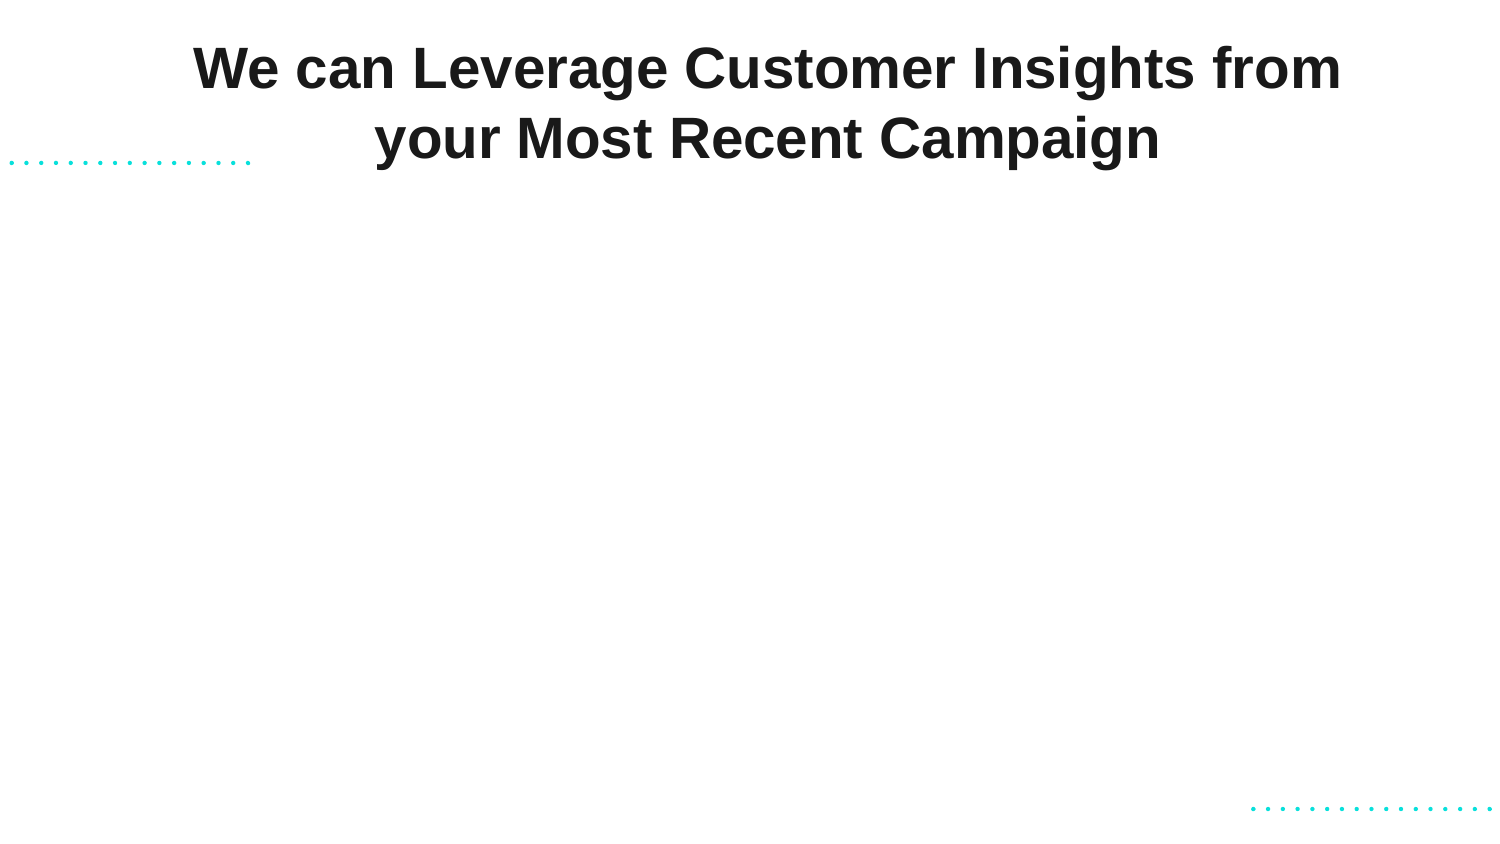

# We can Leverage Customer Insights from your Most Recent Campaign

01
02